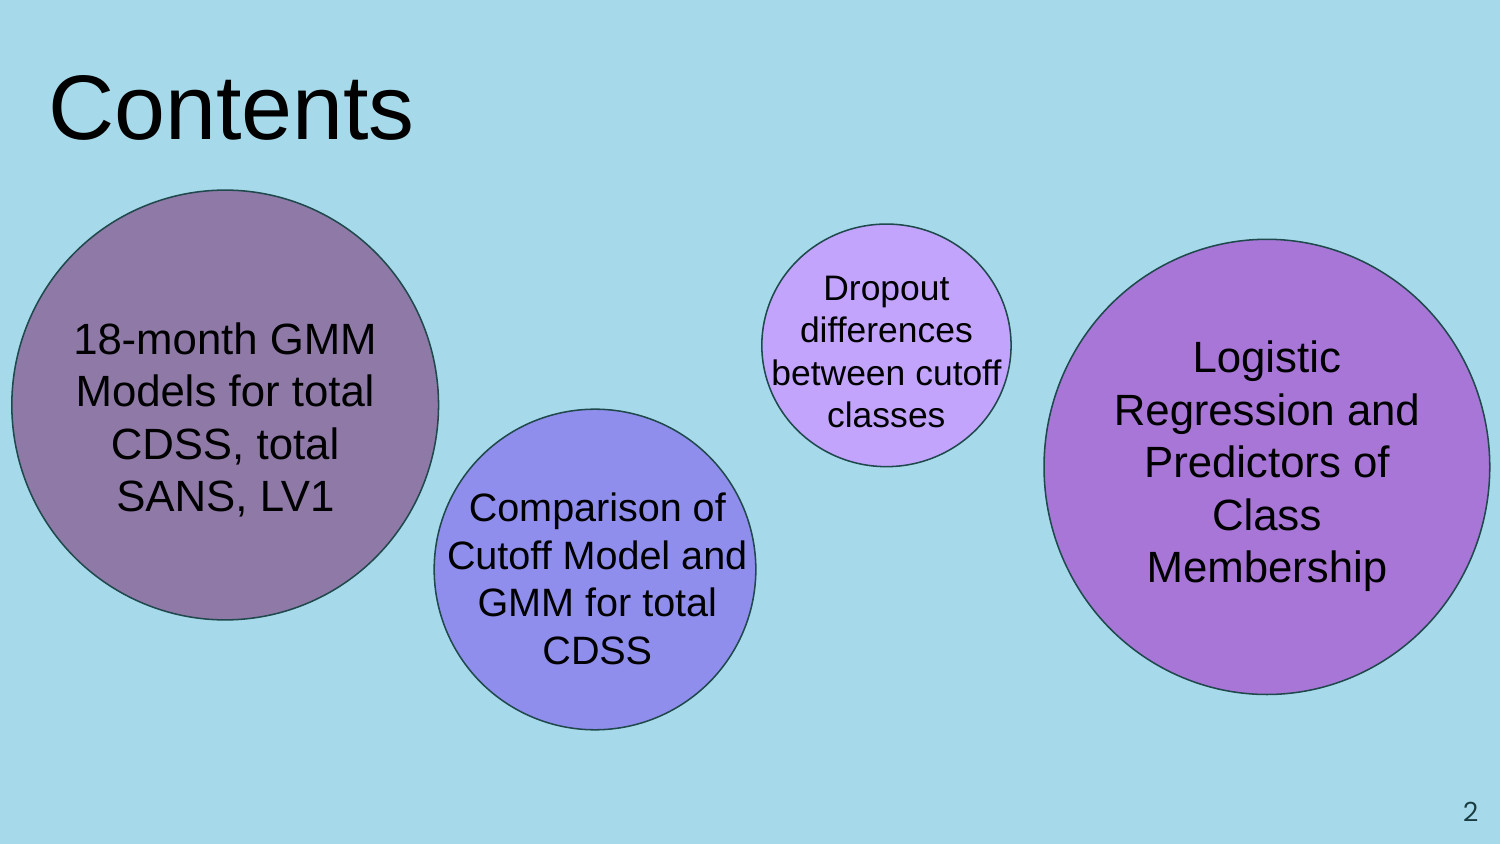

Contents

18-month GMM Models for total CDSS, total SANS, LV1

Dropout differences between cutoff classes

Logistic Regression and Predictors of Class Membership

Comparison of Cutoff Model and GMM for total CDSS
2